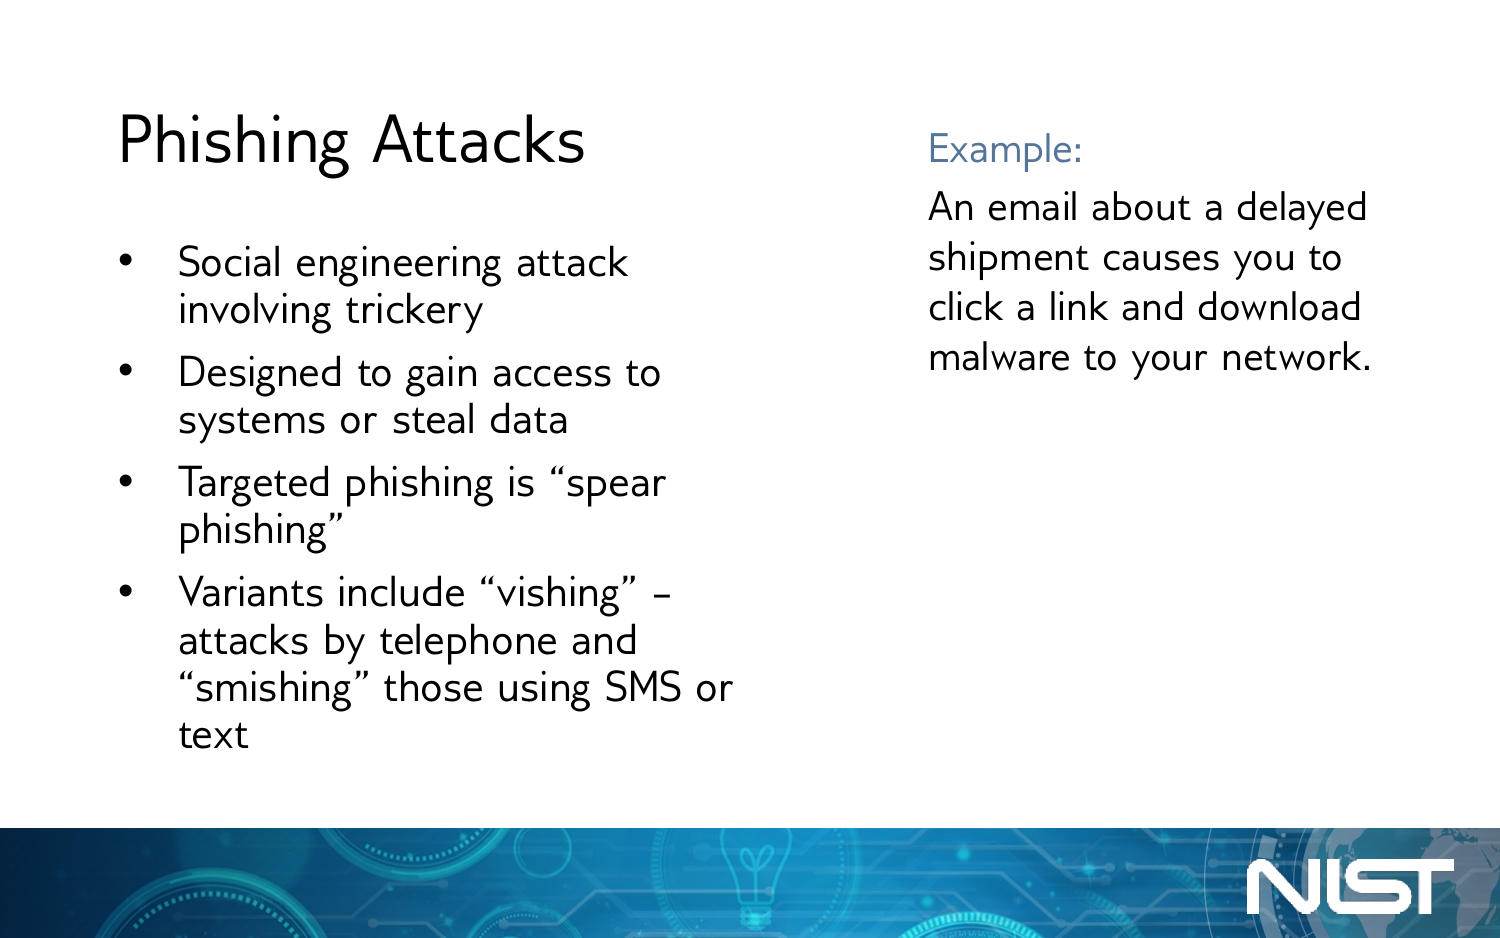

# Phishing Attacks
Example:
An email about a delayed shipment causes you to click a link and download malware to your network.

Social engineering attack involving trickery
Designed to gain access to systems or steal data
Targeted phishing is “spear phishing”
Variants include “vishing” – attacks by telephone and “smishing” those using SMS or text